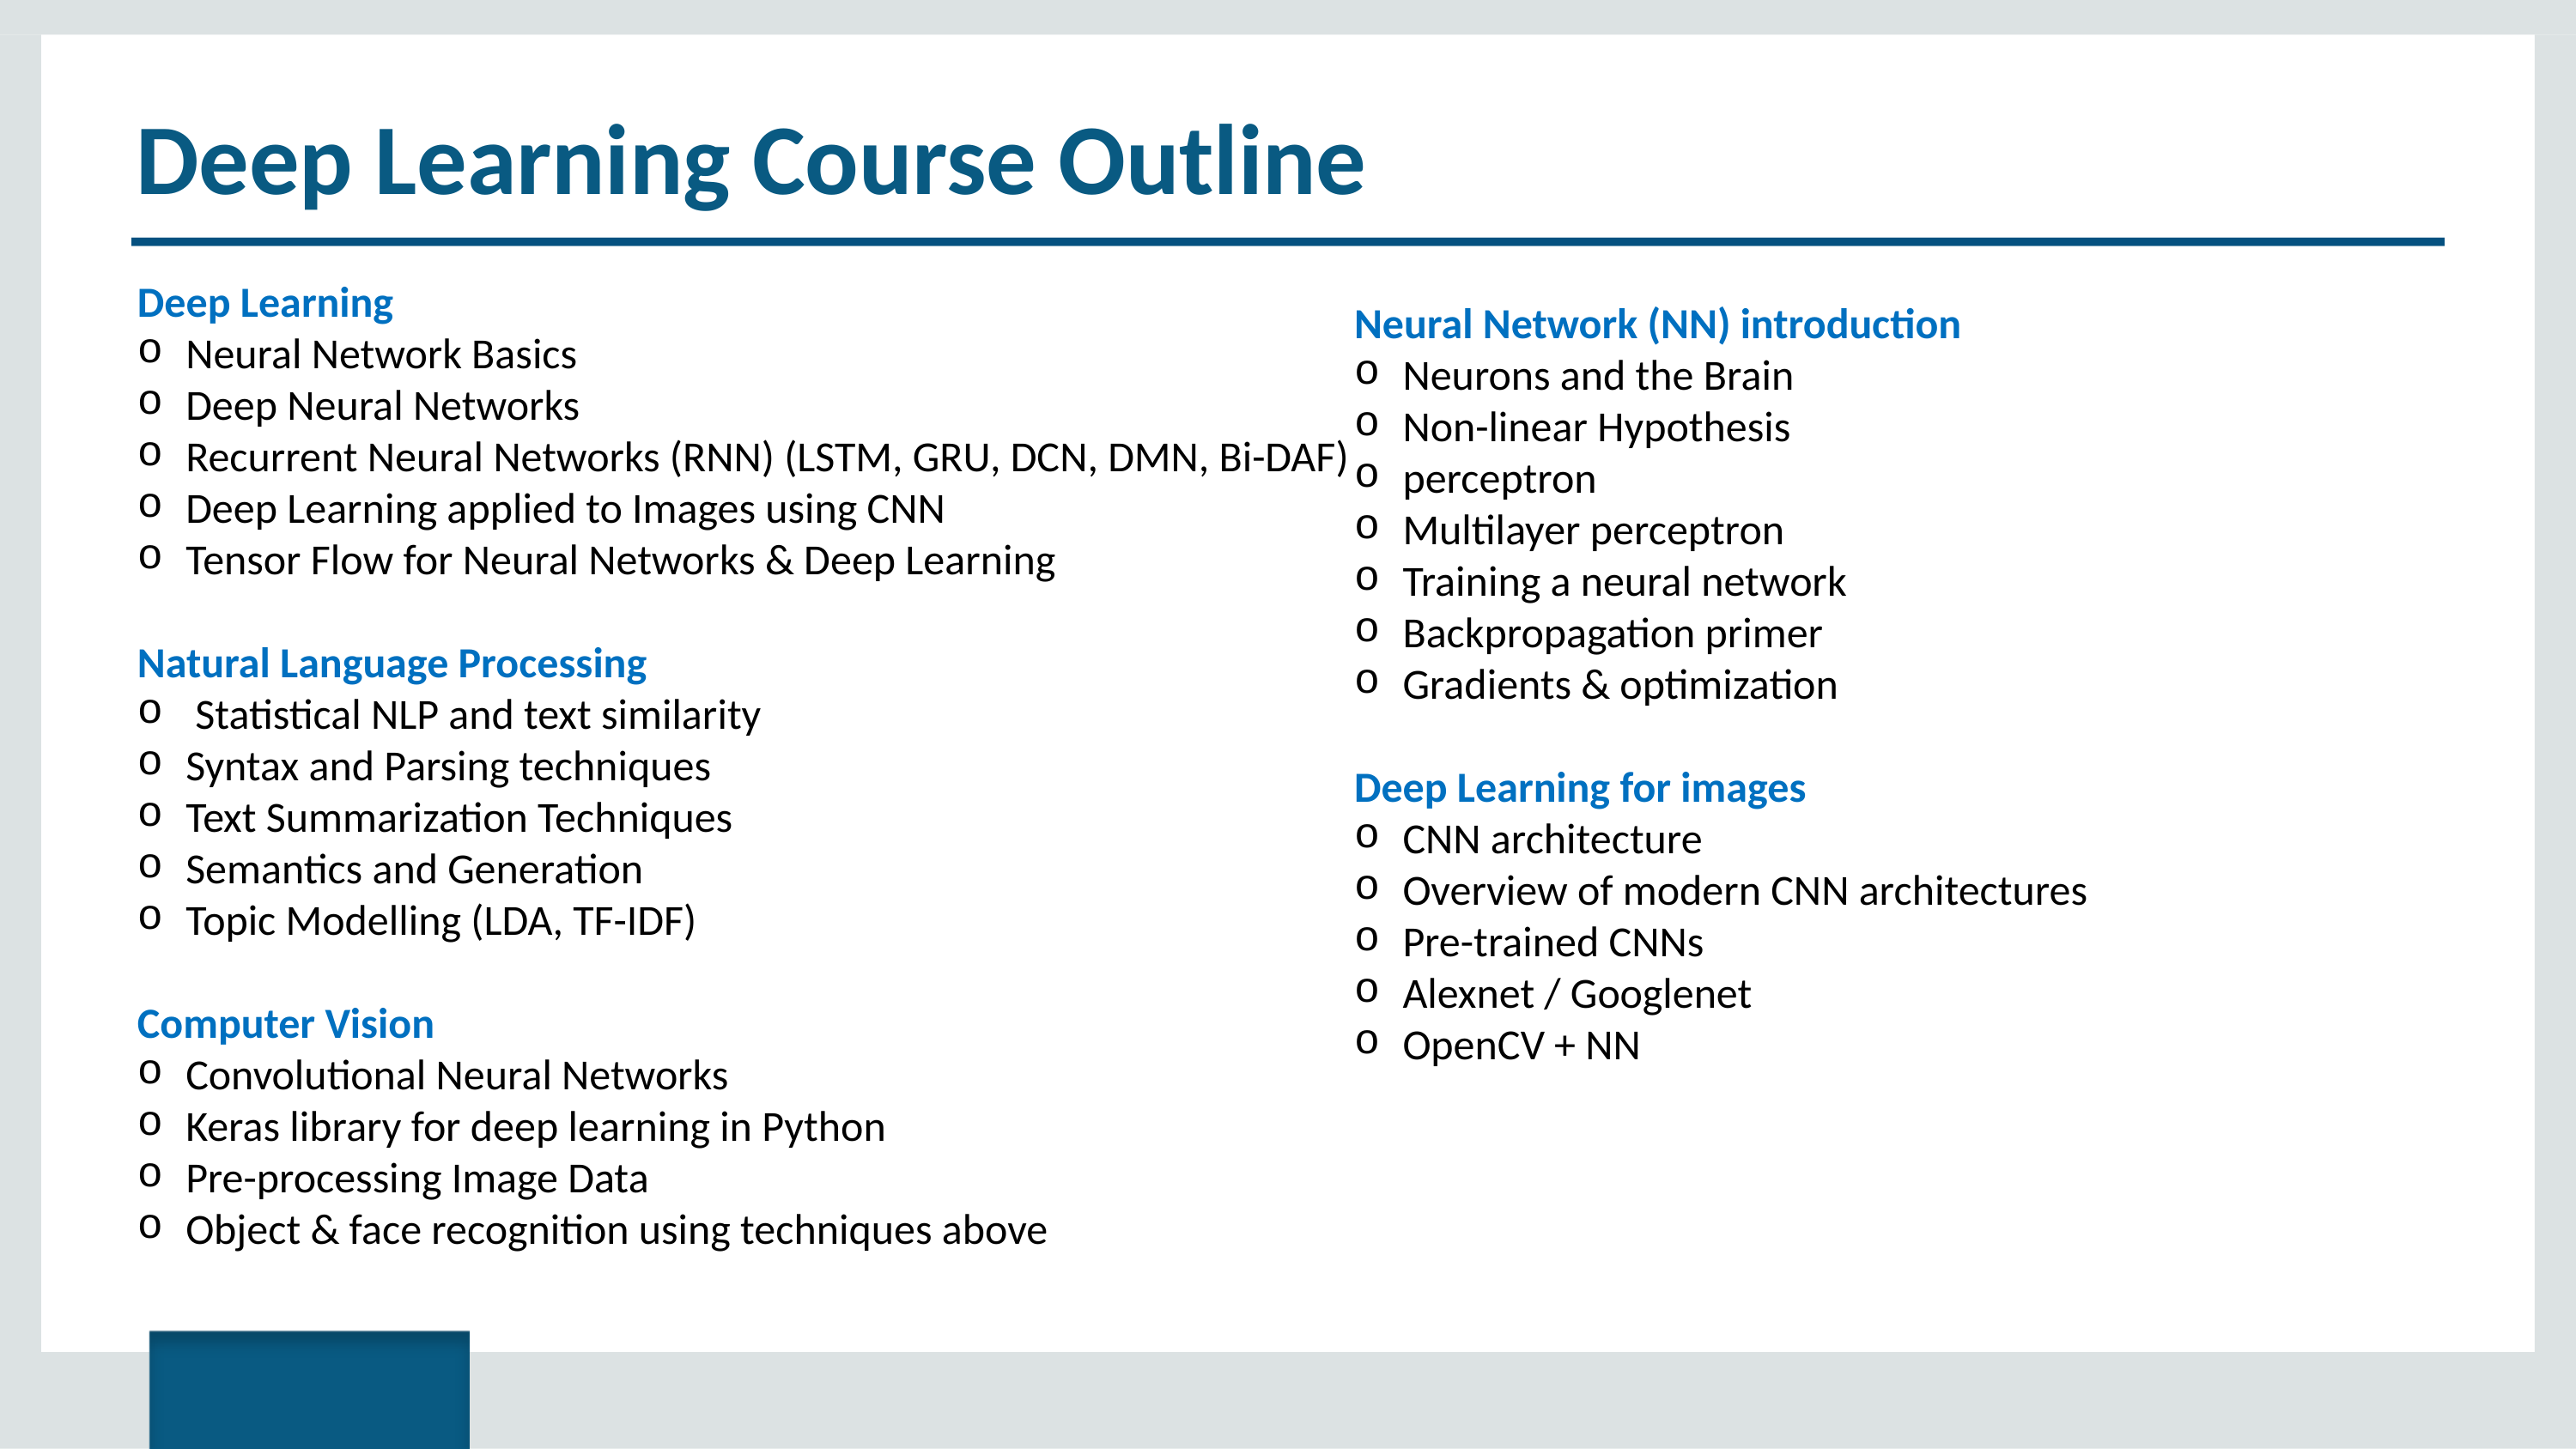

# Deep Learning Course Outline

Deep Learning
Neural Network Basics
Deep Neural Networks
Recurrent Neural Networks (RNN) (LSTM, GRU, DCN, DMN, Bi-DAF)
Deep Learning applied to Images using CNN
Tensor Flow for Neural Networks & Deep Learning

Natural Language Processing
 Statistical NLP and text similarity
Syntax and Parsing techniques
Text Summarization Techniques
Semantics and Generation
Topic Modelling (LDA, TF-IDF)

Computer Vision
Convolutional Neural Networks
Keras library for deep learning in Python
Pre-processing Image Data
Object & face recognition using techniques above

Neural Network (NN) introduction
Neurons and the Brain
Non-linear Hypothesis
perceptron
Multilayer perceptron
Training a neural network
Backpropagation primer
Gradients & optimization

Deep Learning for images
CNN architecture
Overview of modern CNN architectures
Pre-trained CNNs
Alexnet / Googlenet
OpenCV + NN